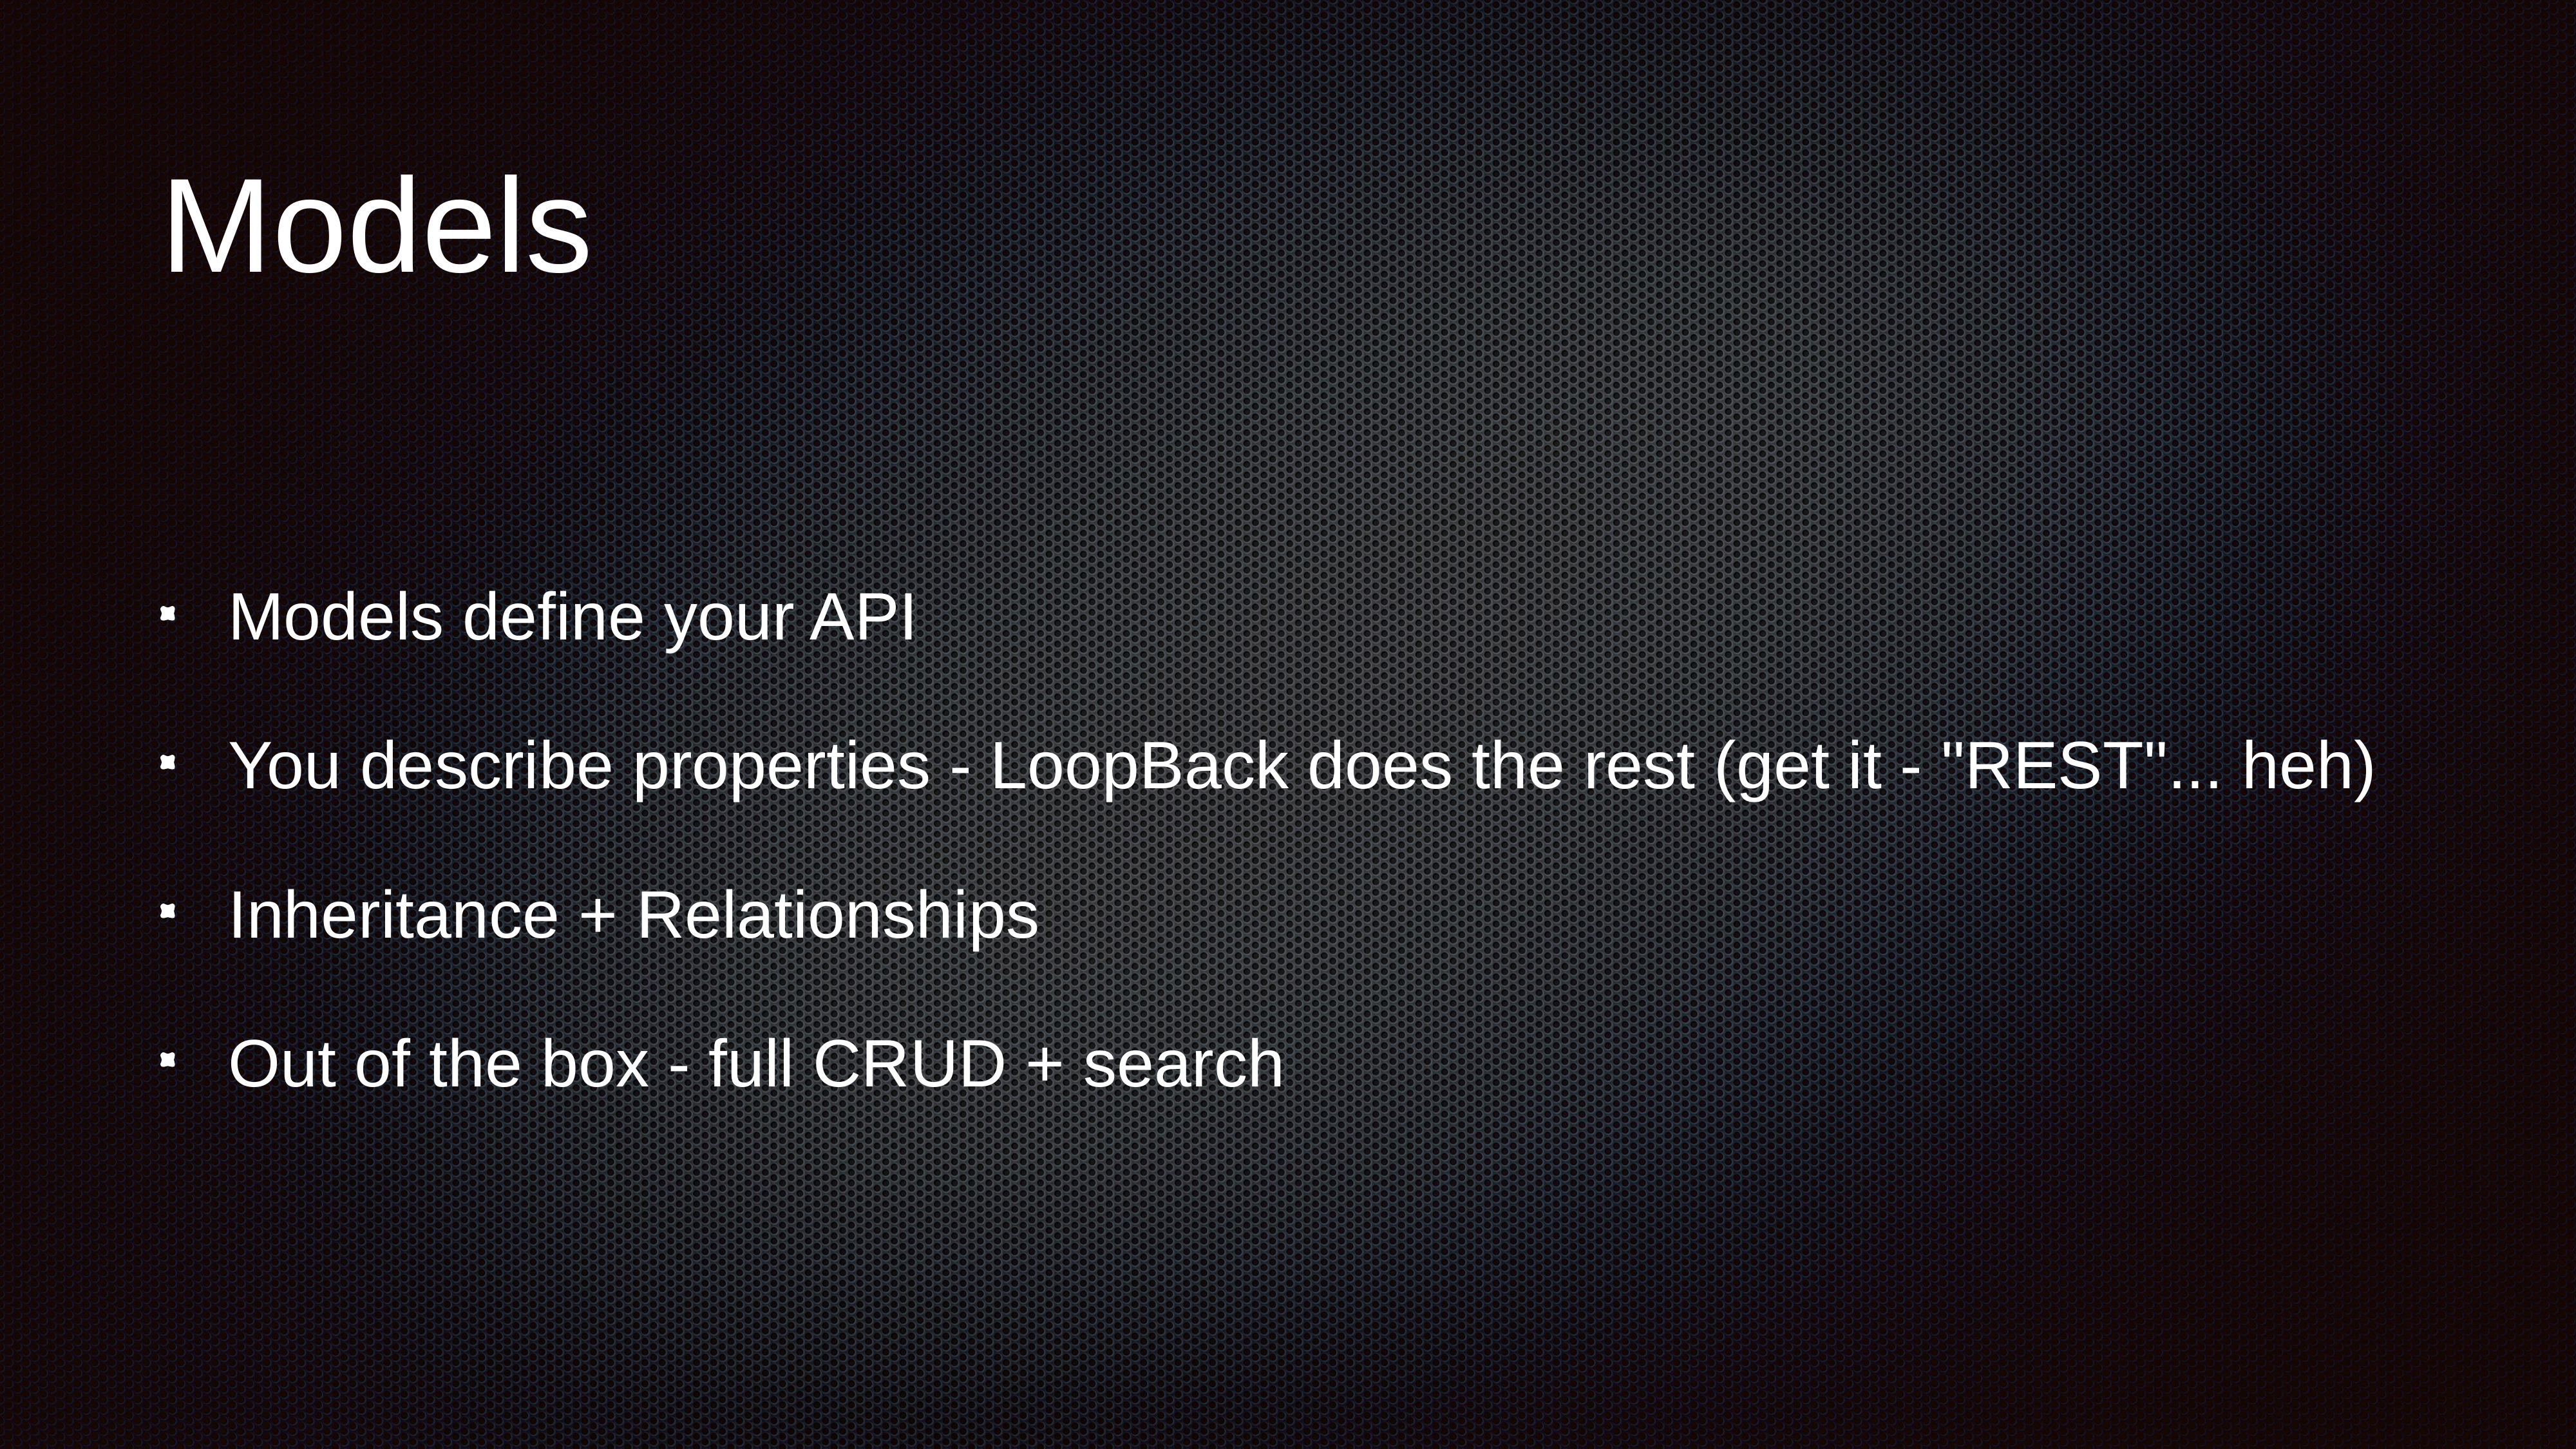

# Models
Models define your API
You describe properties - LoopBack does the rest (get it - "REST"... heh)
Inheritance + Relationships
Out of the box - full CRUD + search